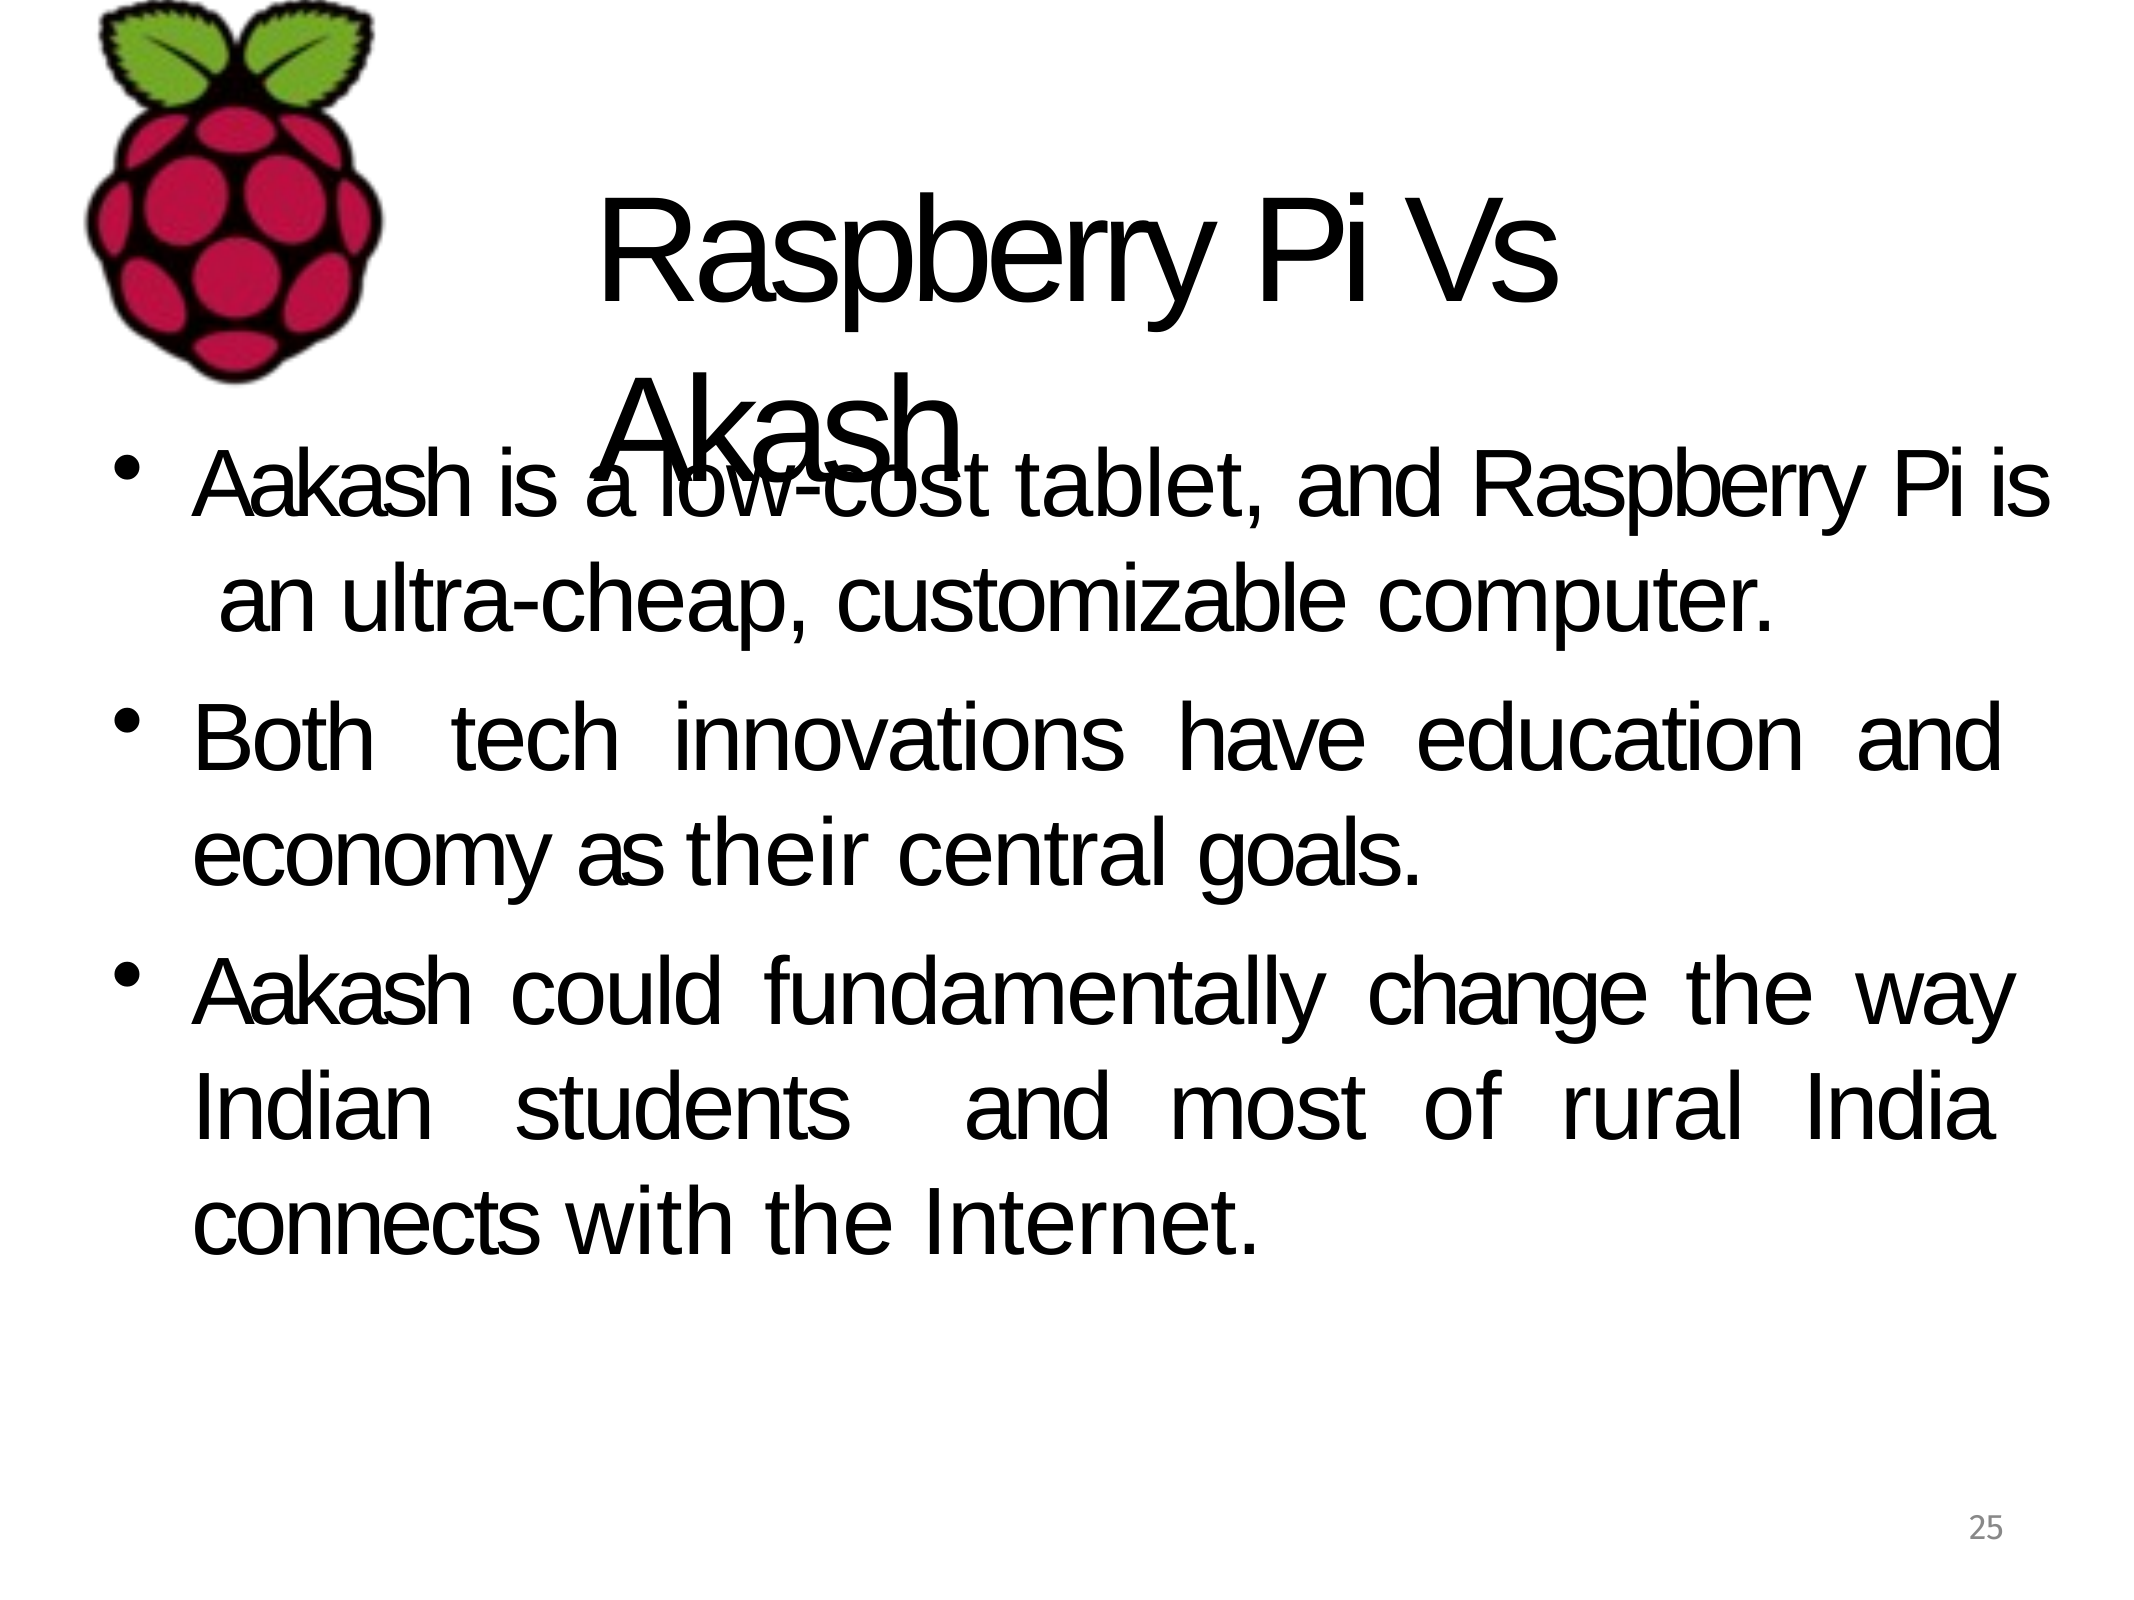

# Raspberry Pi Vs Akash
Aakash is a low-cost tablet, and Raspberry Pi is  an ultra-cheap, customizable computer.
Both tech innovations have education and  economy as their central goals.
Aakash could fundamentally change the way  Indian students  and most of rural India  connects with the Internet.
25